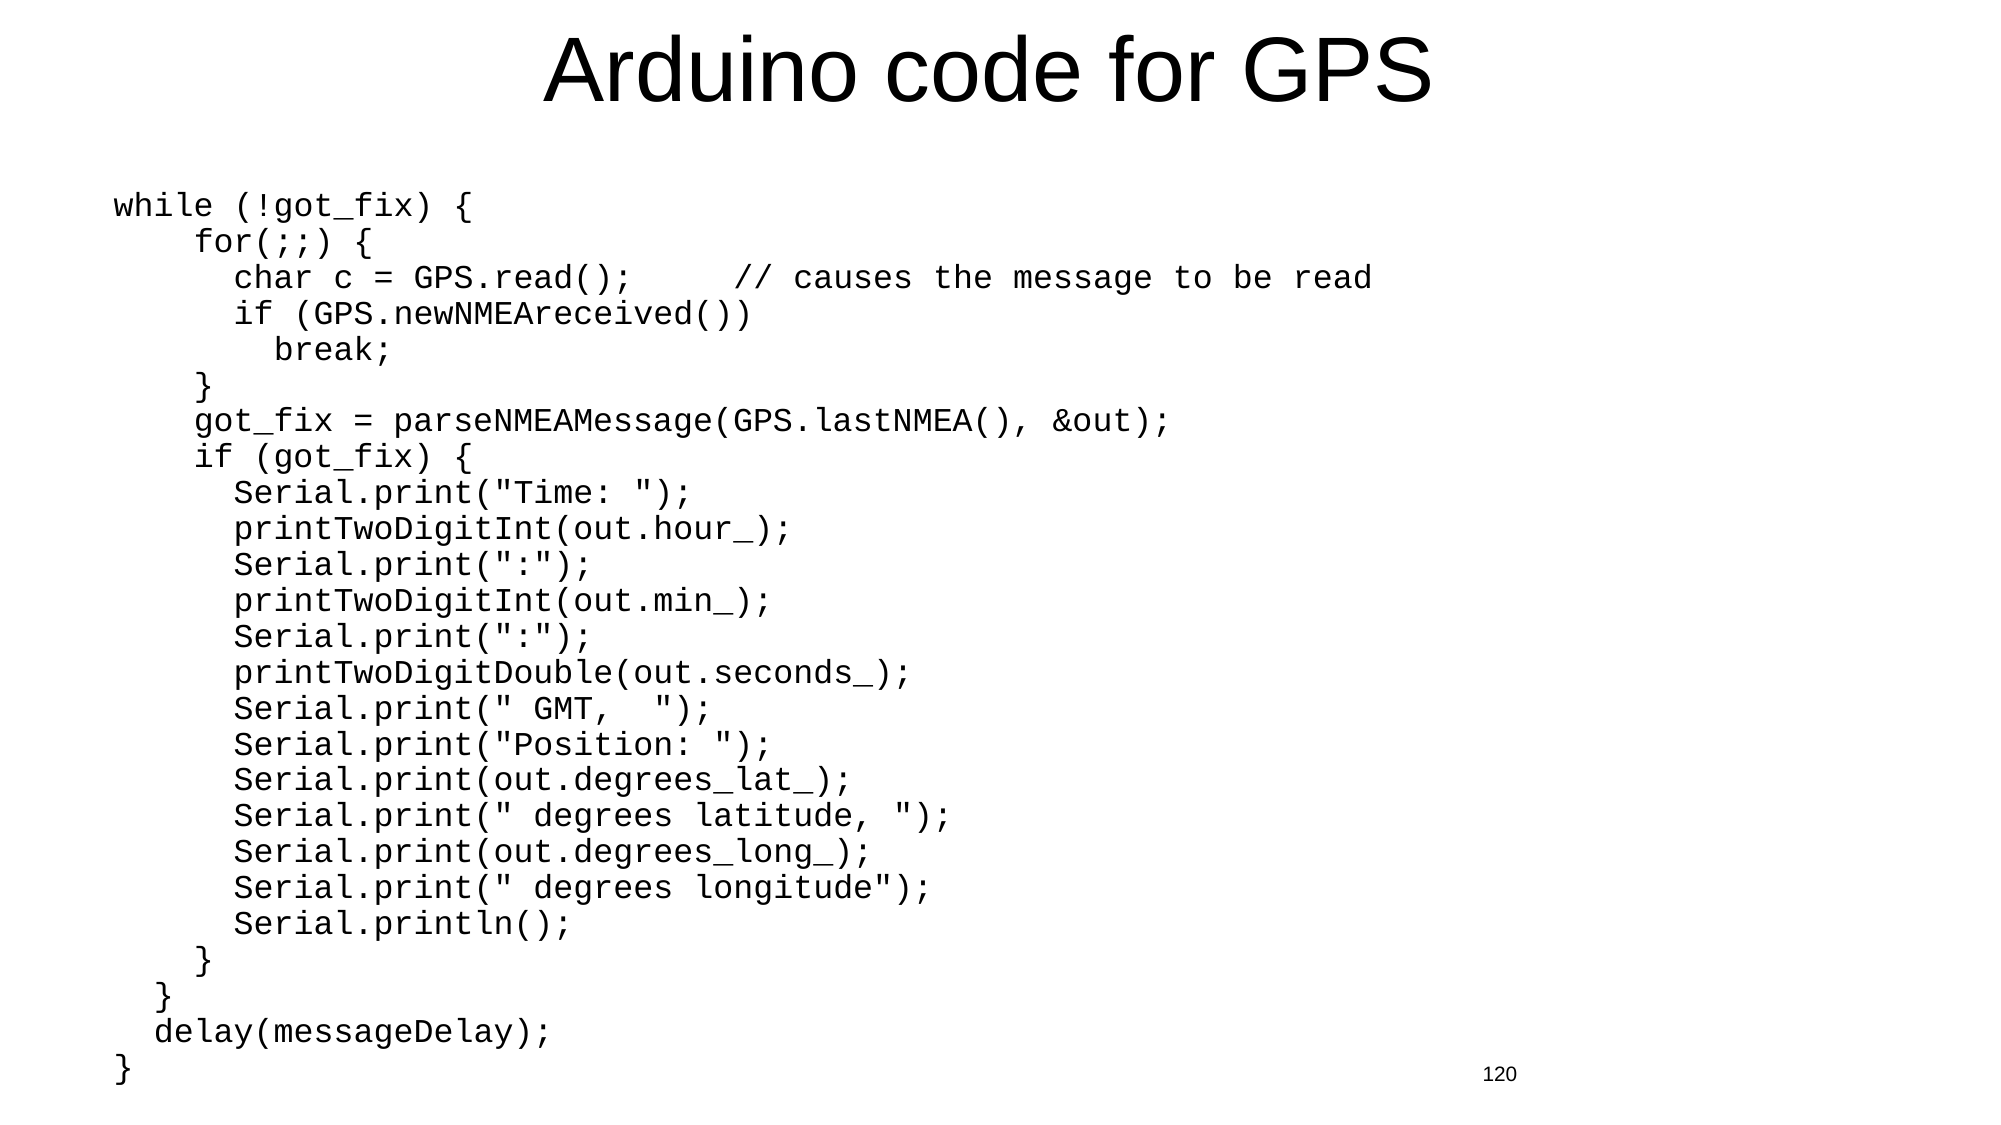

# Arduino code for GPS
while (!got_fix) {
    for(;;) {
      char c = GPS.read();     // causes the message to be read
      if (GPS.newNMEAreceived())
        break;
    }
    got_fix = parseNMEAMessage(GPS.lastNMEA(), &out);
    if (got_fix) {
      Serial.print("Time: ");
      printTwoDigitInt(out.hour_);
      Serial.print(":");
      printTwoDigitInt(out.min_);
      Serial.print(":");
      printTwoDigitDouble(out.seconds_);
      Serial.print(" GMT,  ");
      Serial.print("Position: ");
      Serial.print(out.degrees_lat_);
      Serial.print(" degrees latitude, ");
      Serial.print(out.degrees_long_);
      Serial.print(" degrees longitude");
      Serial.println();
    }
  }
  delay(messageDelay);
}
120